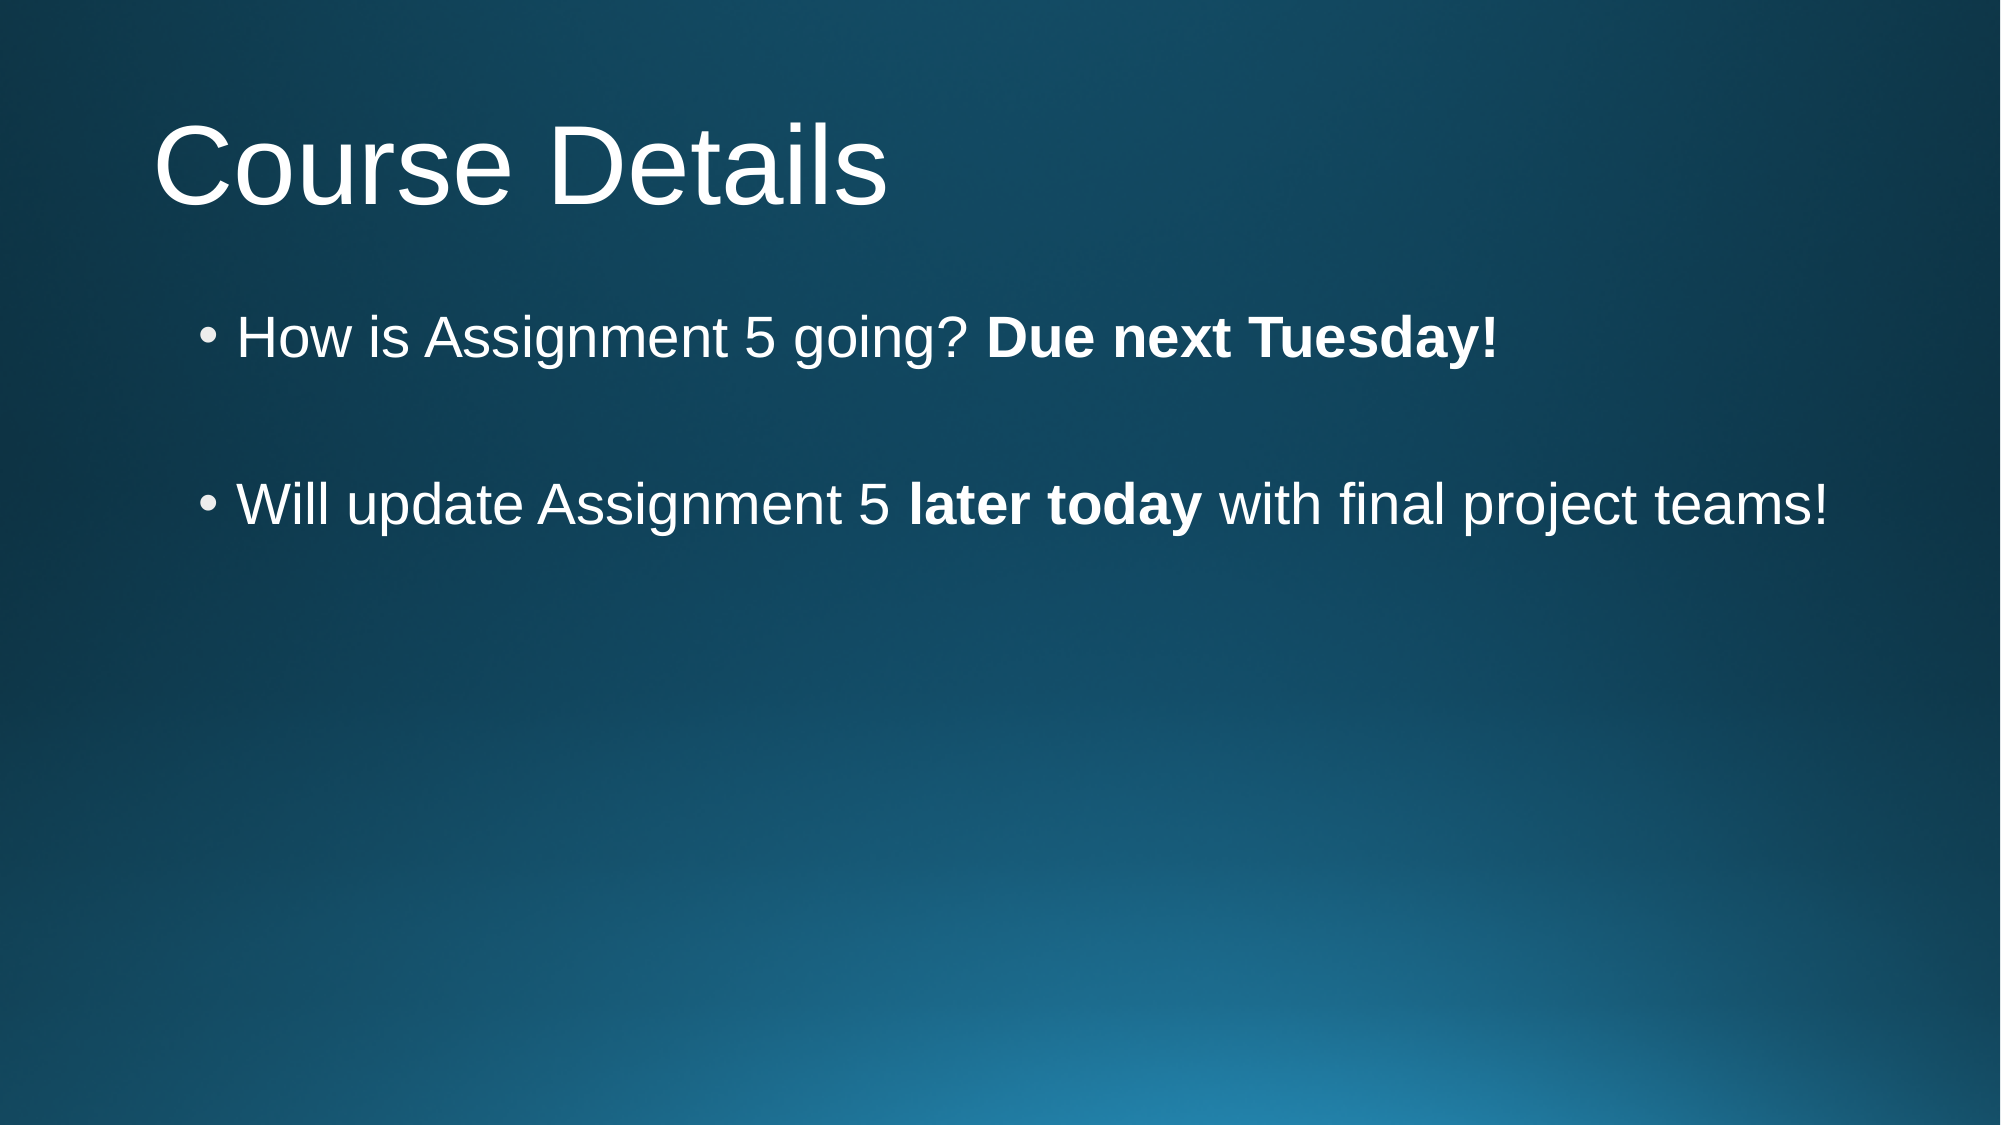

# Course Details
How is Assignment 5 going? Due next Tuesday!

Will update Assignment 5 later today with final project teams!